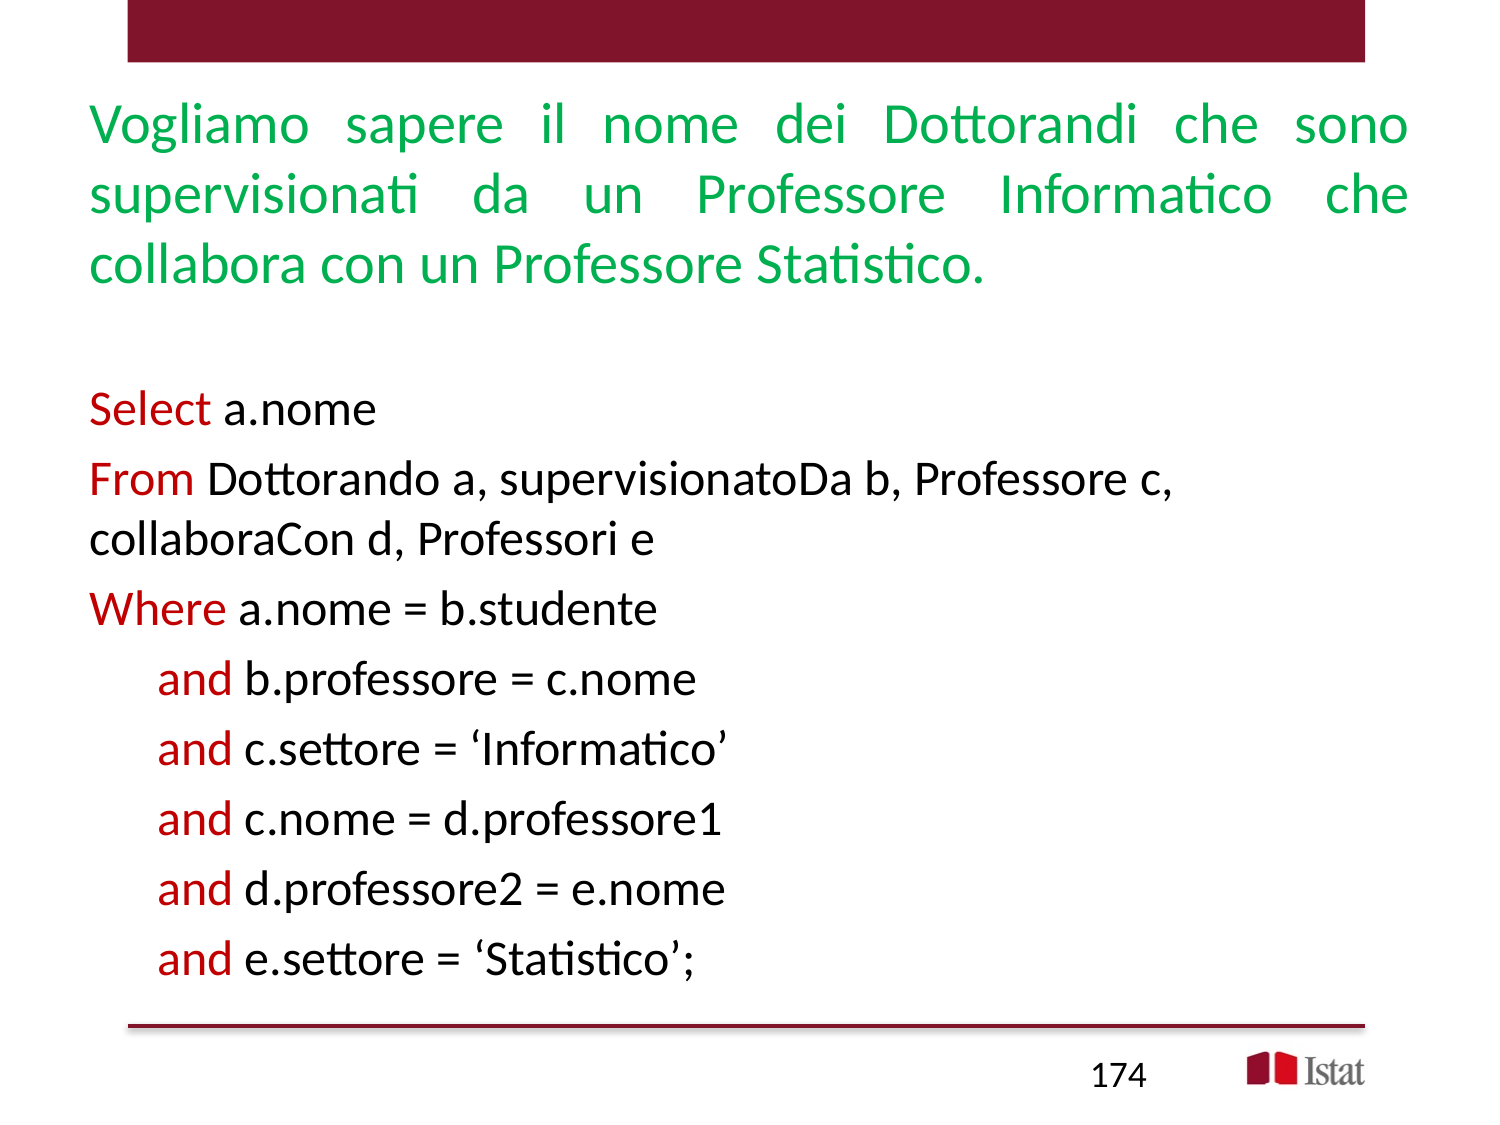

Vogliamo sapere il nome dei Dottorandi che sono supervisionati da un Professore Informatico che collabora con un Professore Statistico.

Select a.nome
From Dottorando a, supervisionatoDa b, Professore c, collaboraCon d, Professori e
Where a.nome = b.studente
      and b.professore = c.nome
      and c.settore = ‘Informatico’
      and c.nome = d.professore1
      and d.professore2 = e.nome
      and e.settore = ‘Statistico’;

174